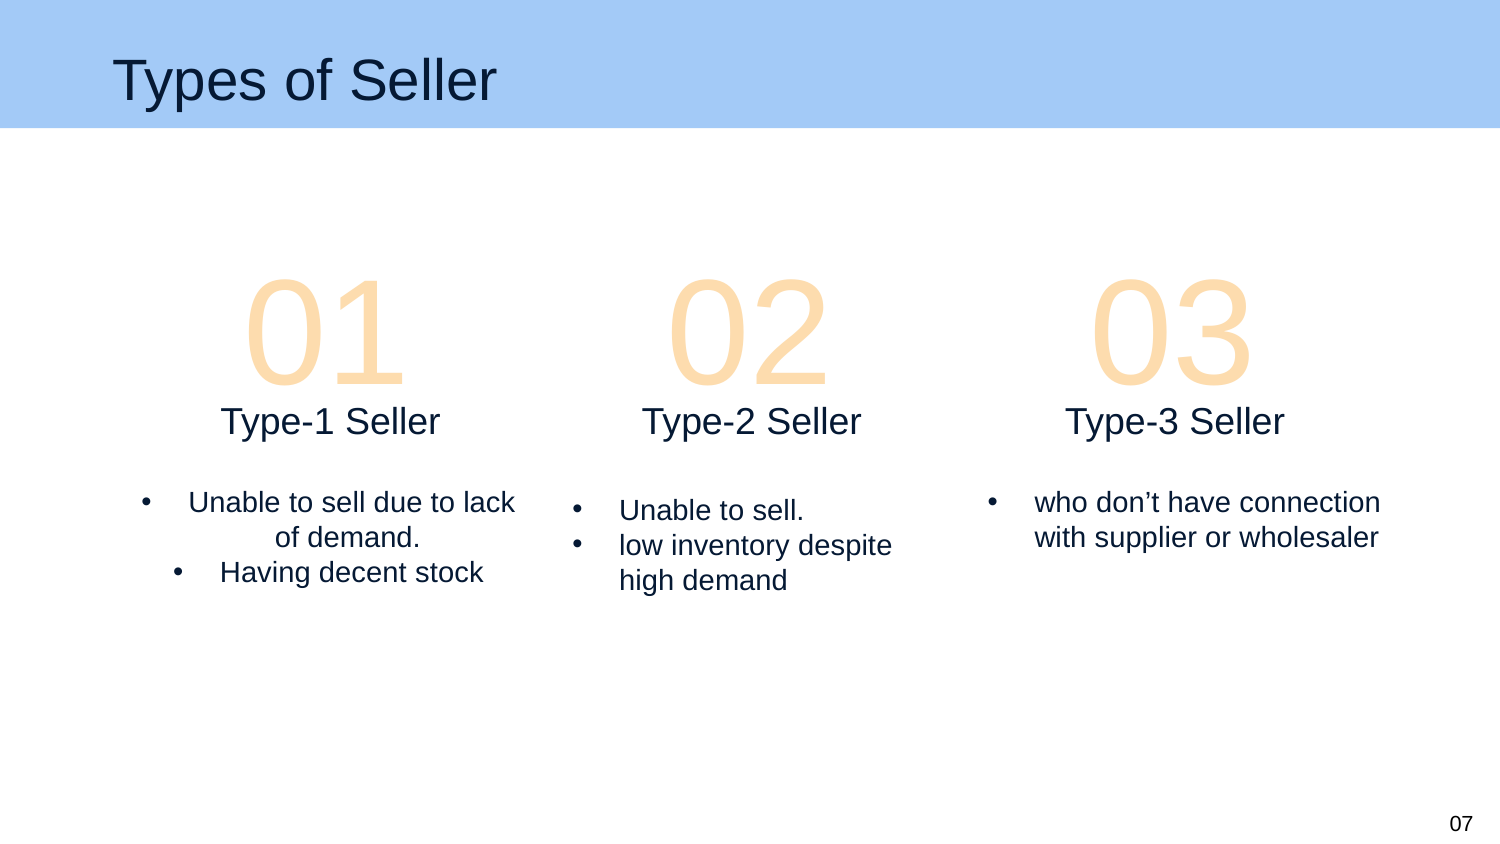

Types of Seller
# 01
02
03
Type-1 Seller
Type-2 Seller
Type-3 Seller
Unable to sell due to lack of demand.
Having decent stock
who don’t have connection with supplier or wholesaler
Unable to sell.
low inventory despite high demand
07